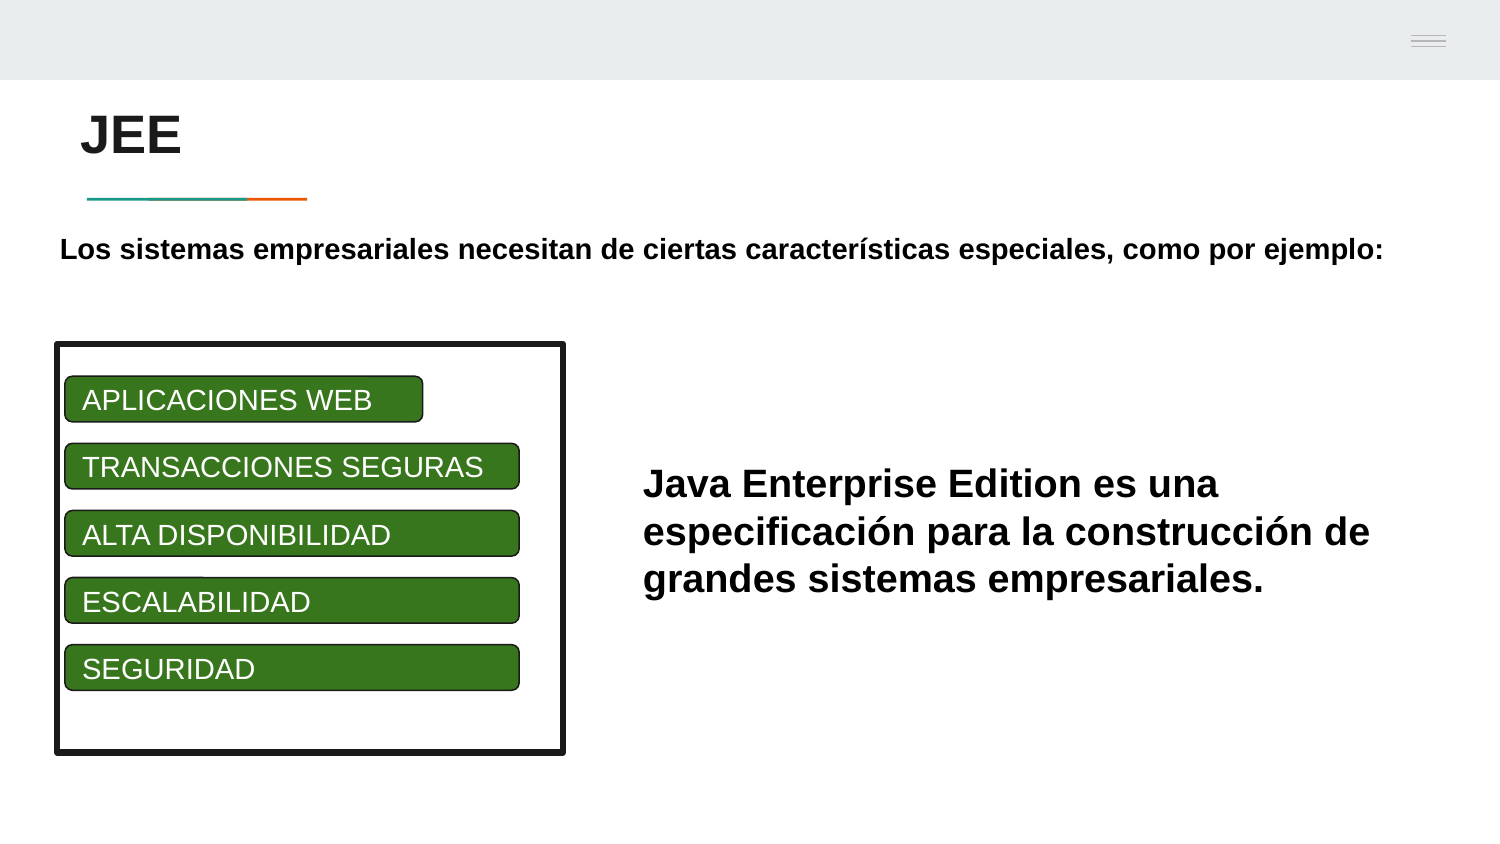

# JEE
Los sistemas empresariales necesitan de ciertas características especiales, como por ejemplo:

APLICACIONES WEB
TRANSACCIONES SEGURAS
Java Enterprise Edition es una especificación para la construcción de grandes sistemas empresariales.
ALTA DISPONIBILIDAD
ESCALABILIDAD
SEGURIDAD